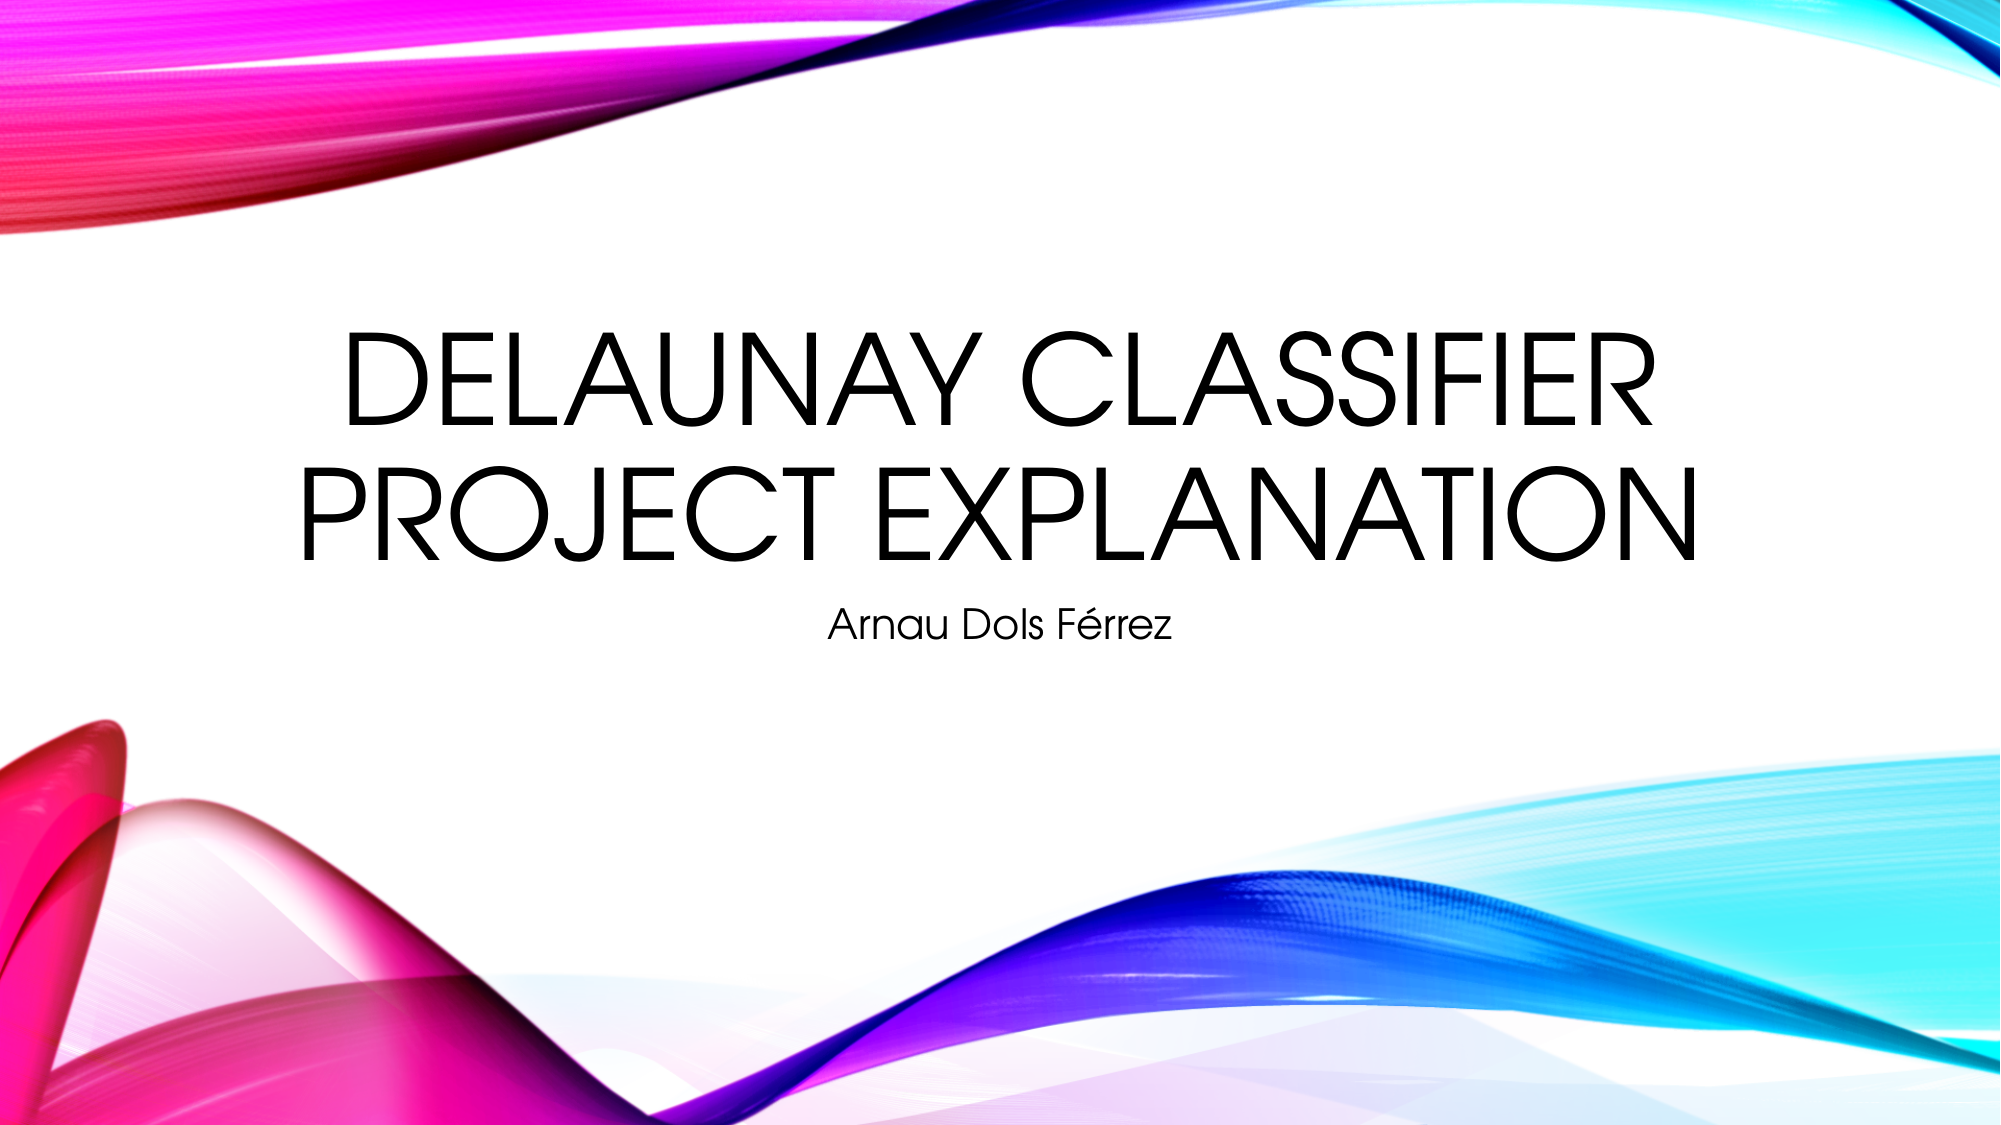

# Delaunay classifier Project explanation
Arnau Dols Férrez